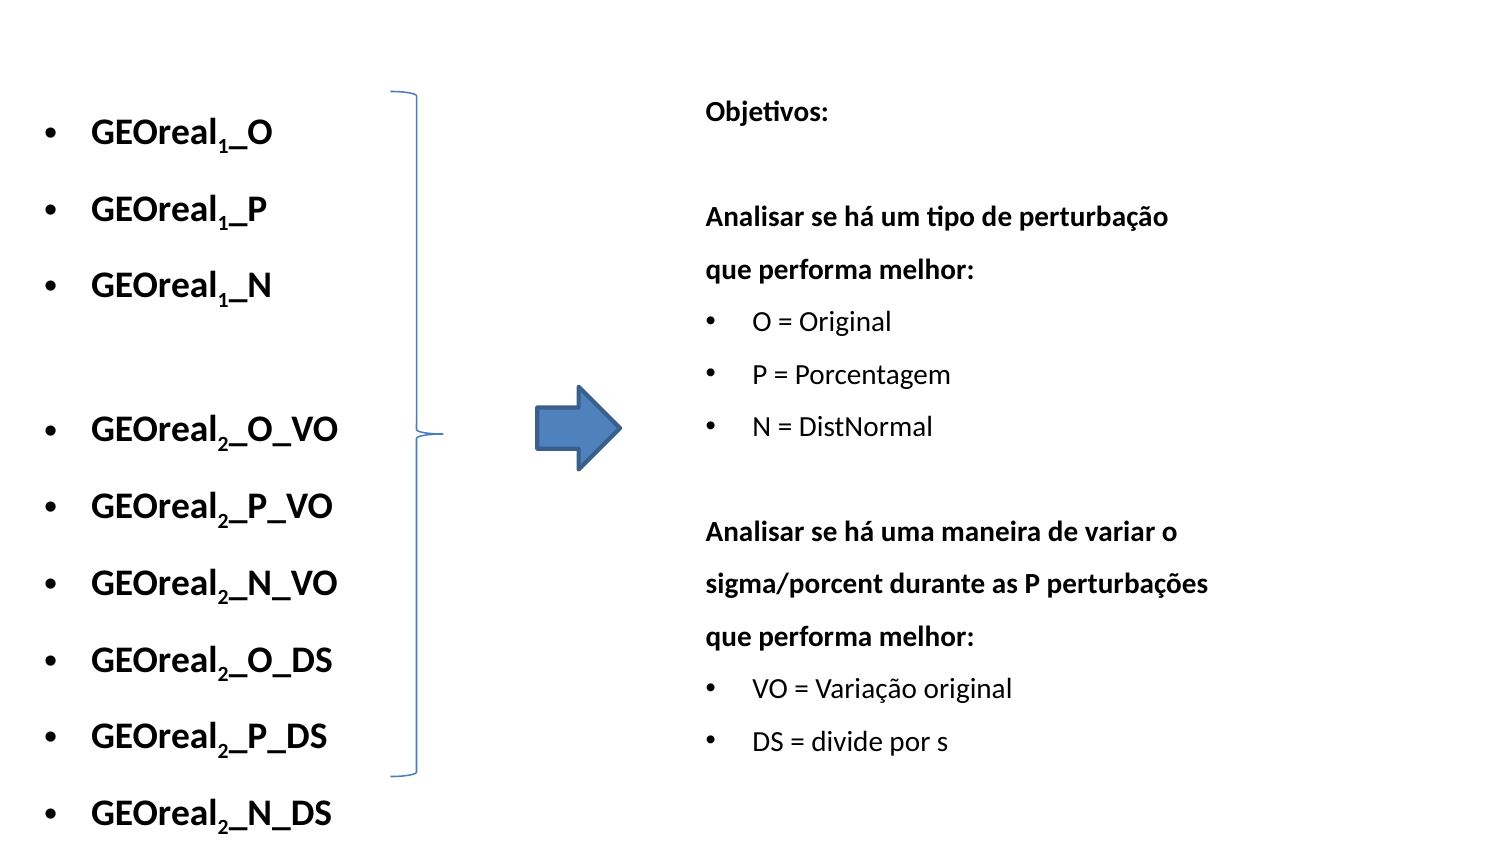

Objetivos:

Analisar se há um tipo de perturbação que performa melhor:
O = Original
P = Porcentagem
N = DistNormal

Analisar se há uma maneira de variar o sigma/porcent durante as P perturbações que performa melhor:
VO = Variação original
DS = divide por s

GEOreal1_O
GEOreal1_P
GEOreal1_N

GEOreal2_O_VO
GEOreal2_P_VO
GEOreal2_N_VO
GEOreal2_O_DS
GEOreal2_P_DS
GEOreal2_N_DS